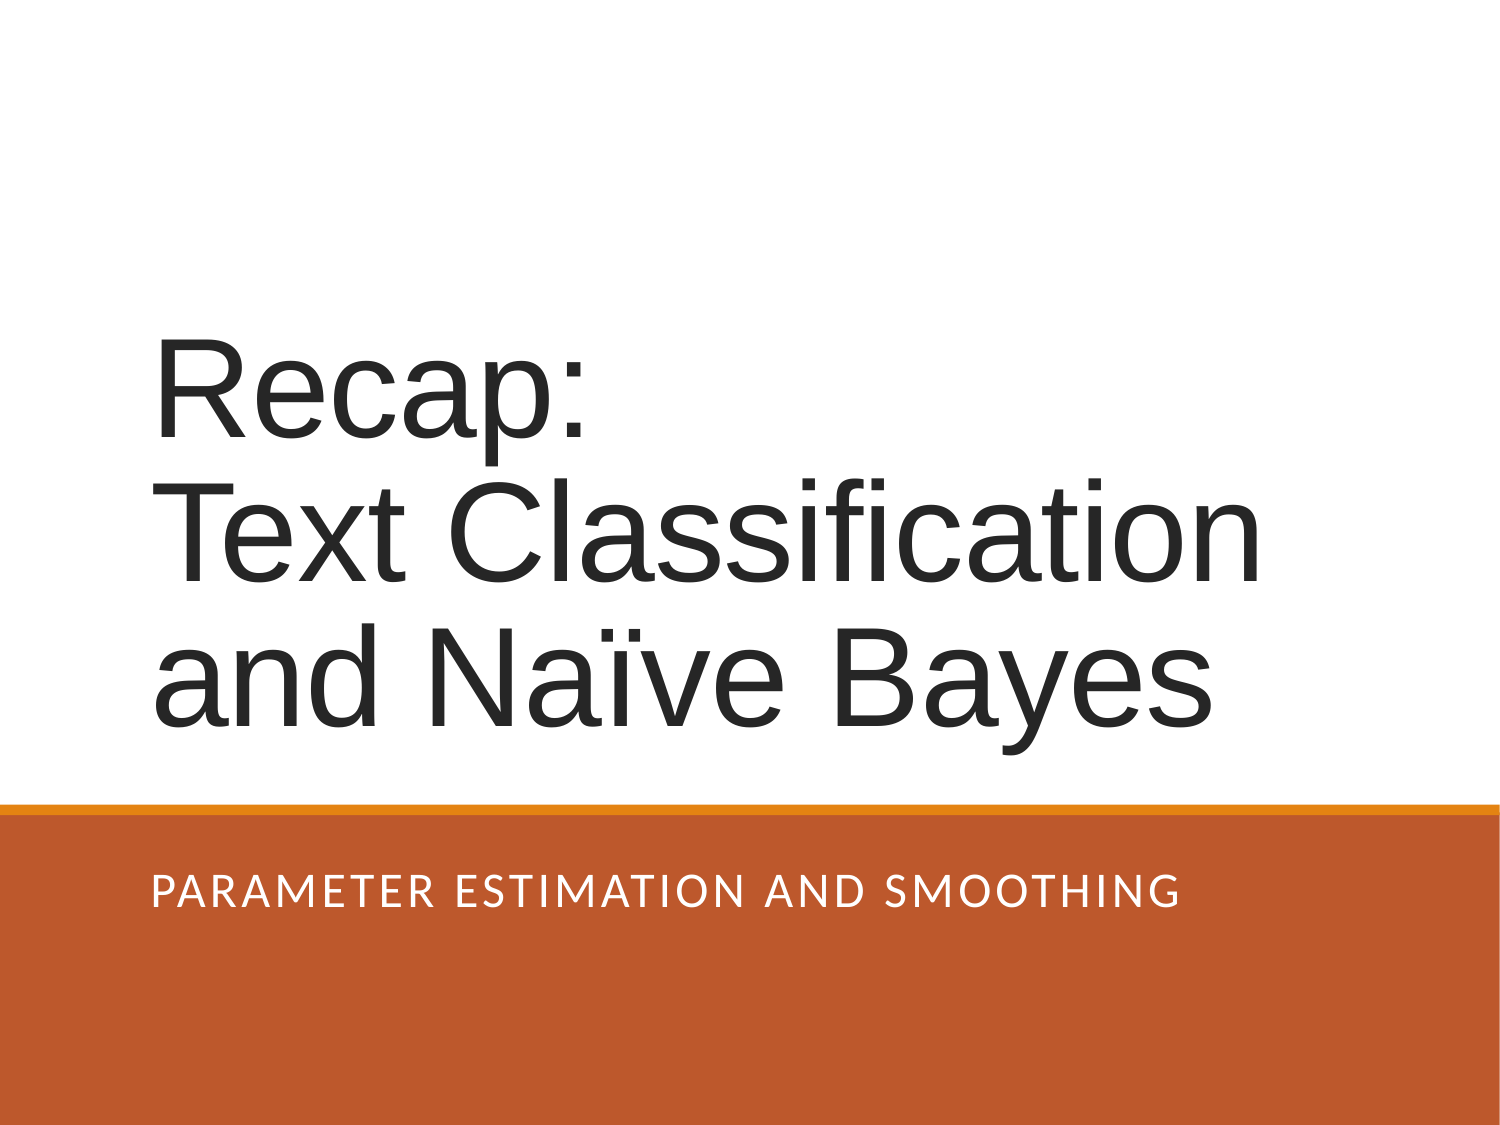

# Recap: Text Classification and Naïve Bayes

Parameter Estimation and Smoothing